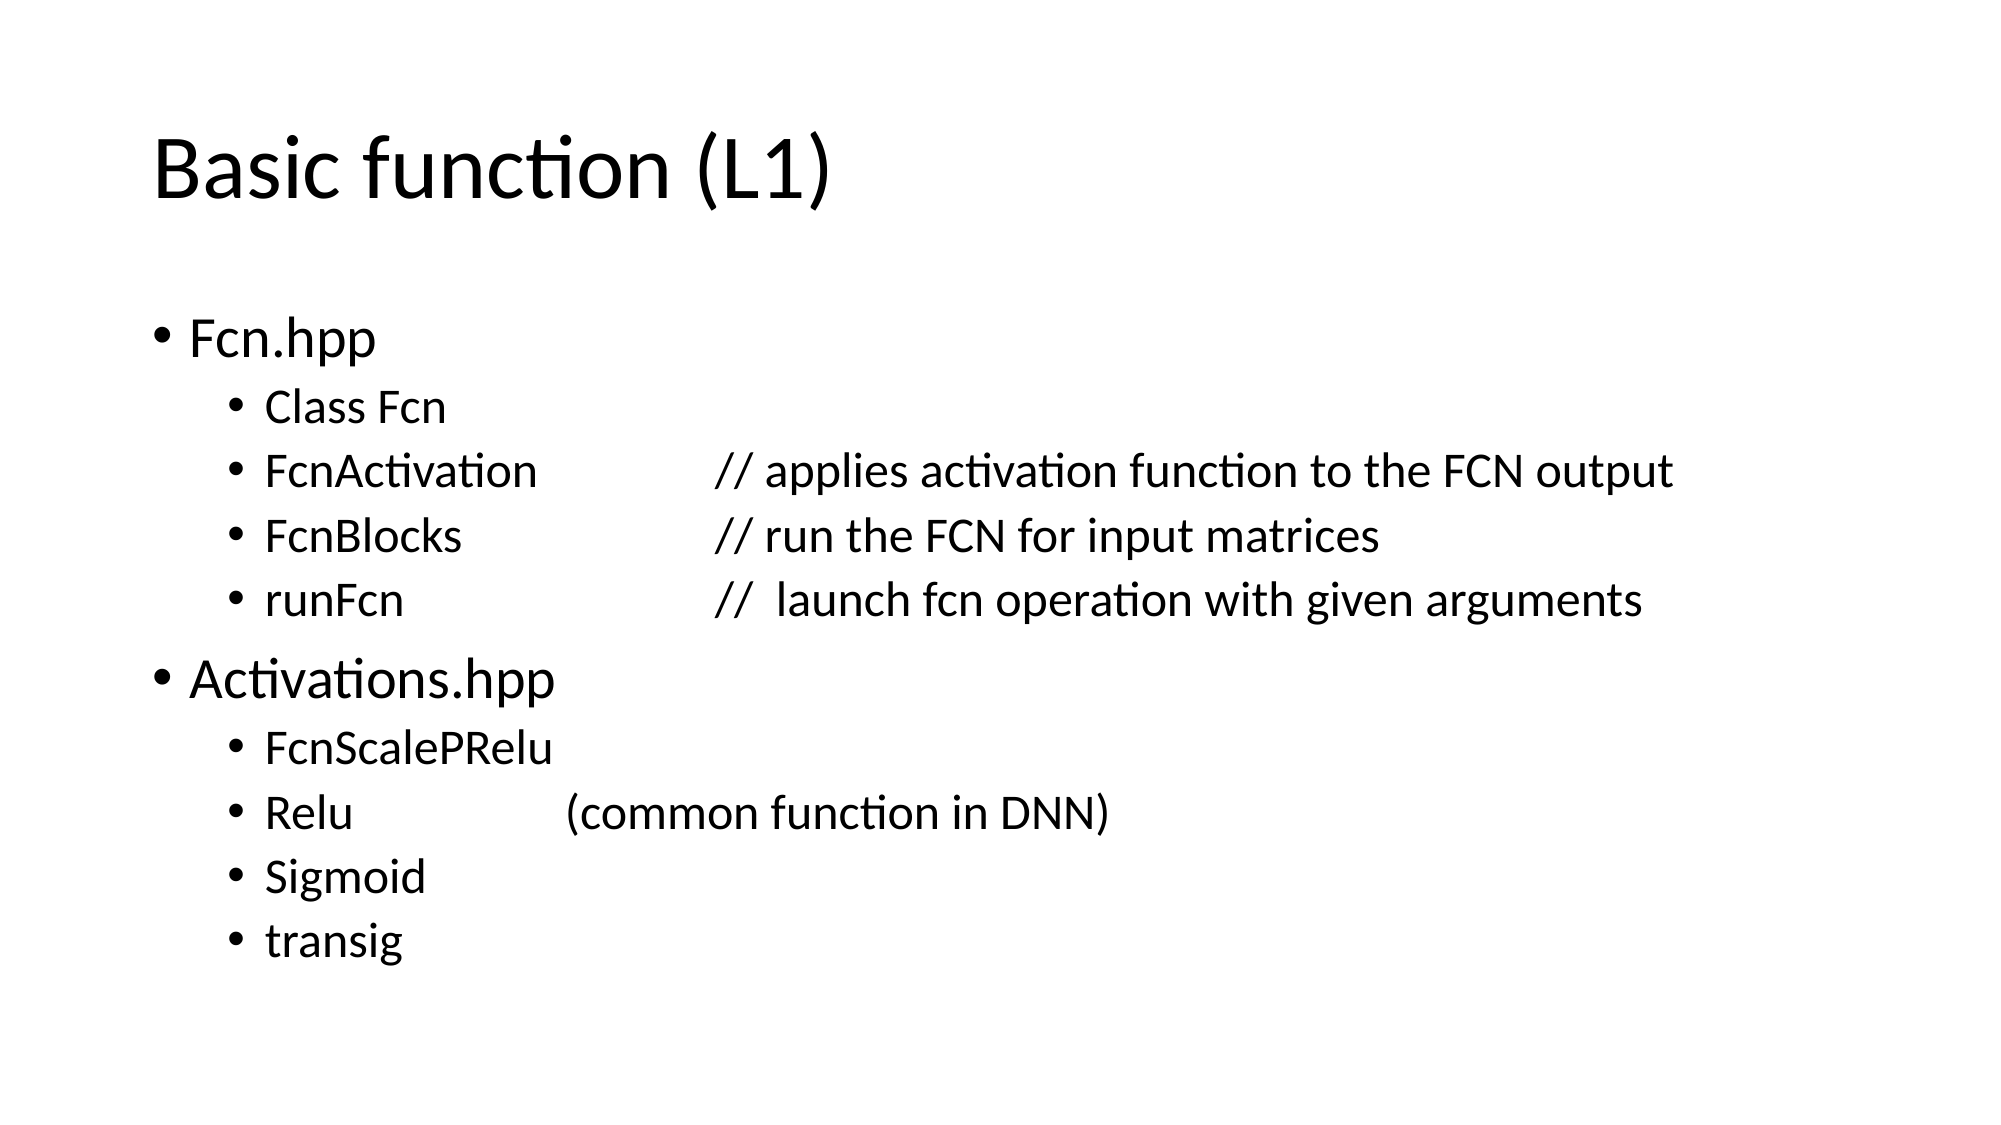

# Basic function (L1)
Fcn.hpp
Class Fcn
FcnActivation		// applies activation function to the FCN output
FcnBlocks		// run the FCN for input matrices
runFcn			//  launch fcn operation with given arguments
Activations.hpp
FcnScalePRelu
Relu		(common function in DNN)
Sigmoid
transig